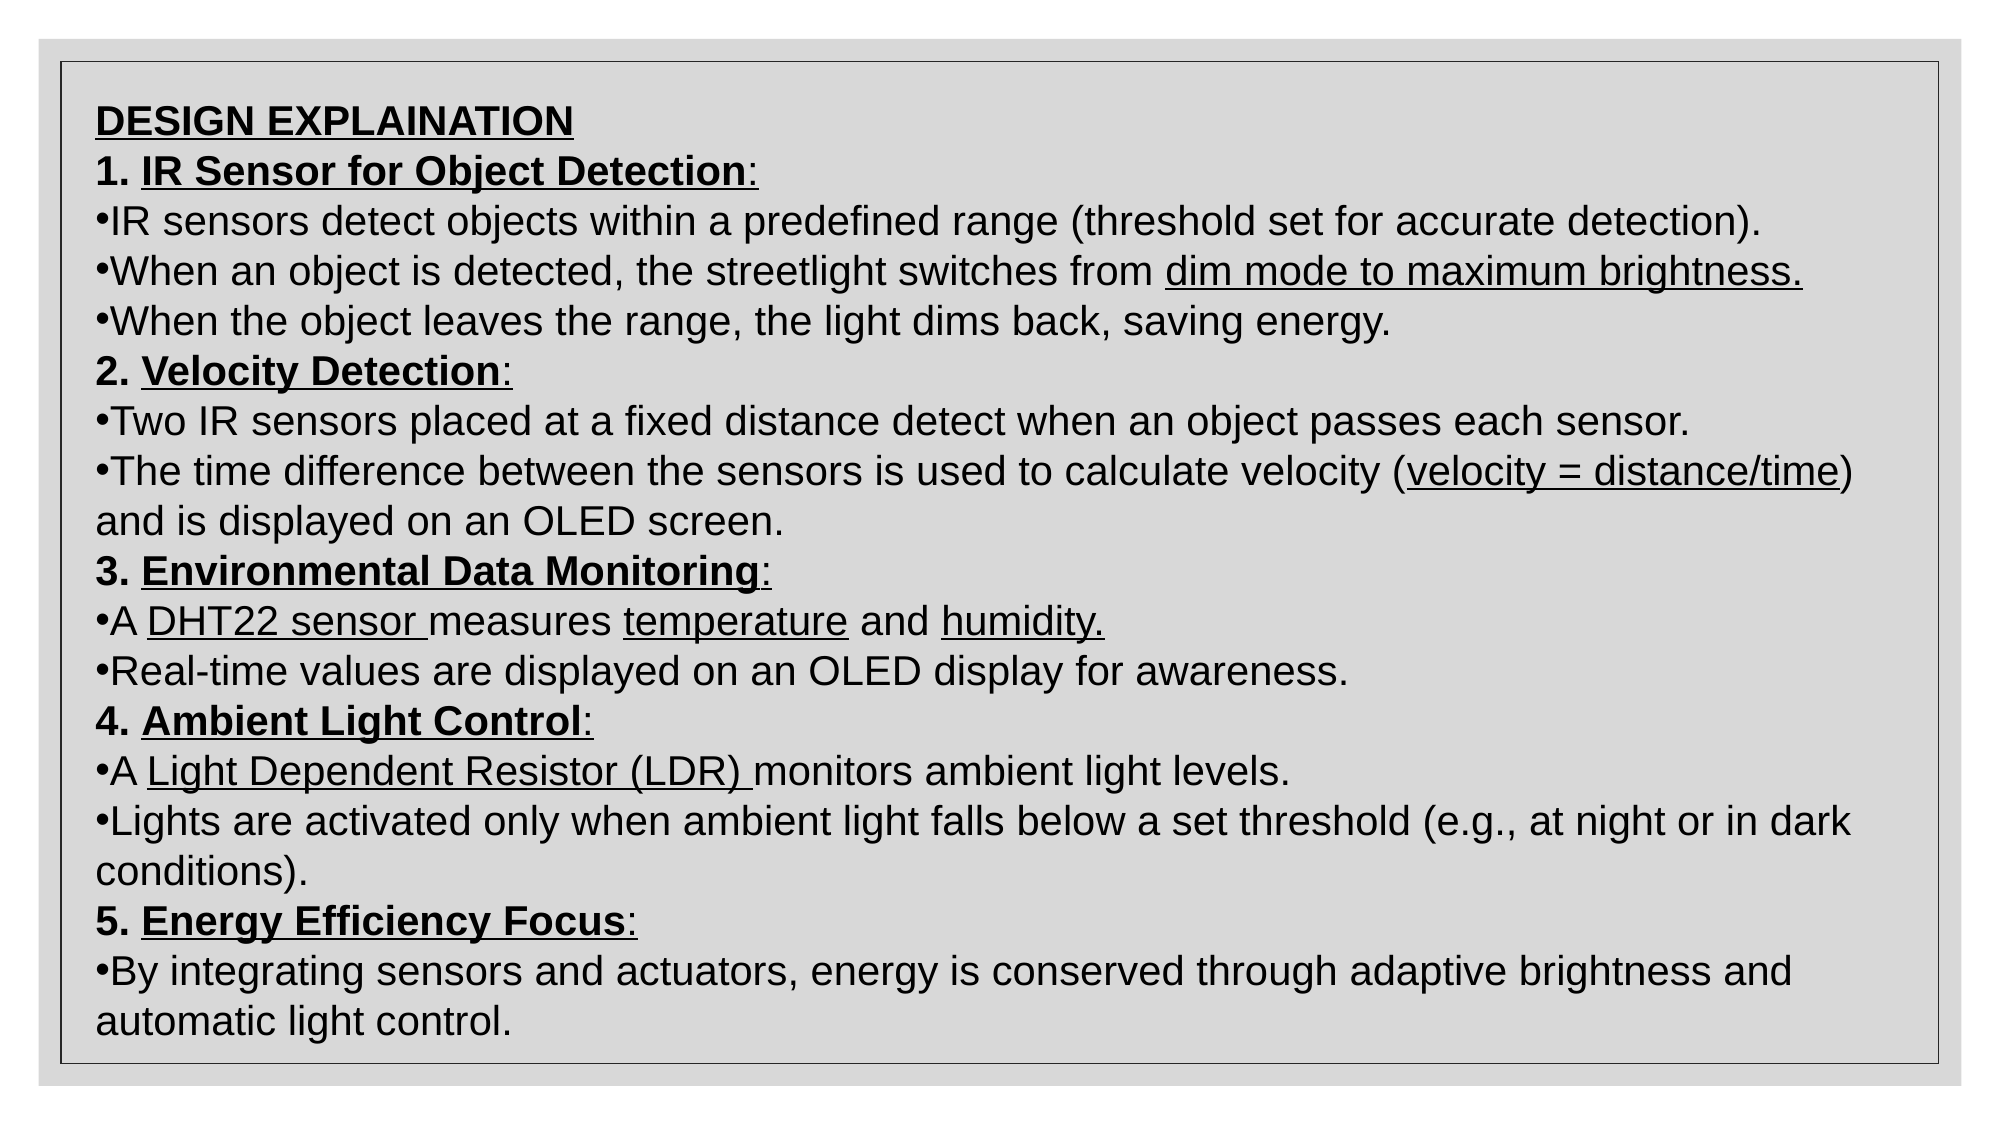

DESIGN EXPLAINATION
1. IR Sensor for Object Detection:
IR sensors detect objects within a predefined range (threshold set for accurate detection).
When an object is detected, the streetlight switches from dim mode to maximum brightness.
When the object leaves the range, the light dims back, saving energy.
2. Velocity Detection:
Two IR sensors placed at a fixed distance detect when an object passes each sensor.
The time difference between the sensors is used to calculate velocity (velocity = distance/time) and is displayed on an OLED screen.
3. Environmental Data Monitoring:
A DHT22 sensor measures temperature and humidity.
Real-time values are displayed on an OLED display for awareness.
4. Ambient Light Control:
A Light Dependent Resistor (LDR) monitors ambient light levels.
Lights are activated only when ambient light falls below a set threshold (e.g., at night or in dark conditions).
5. Energy Efficiency Focus:
By integrating sensors and actuators, energy is conserved through adaptive brightness and automatic light control.